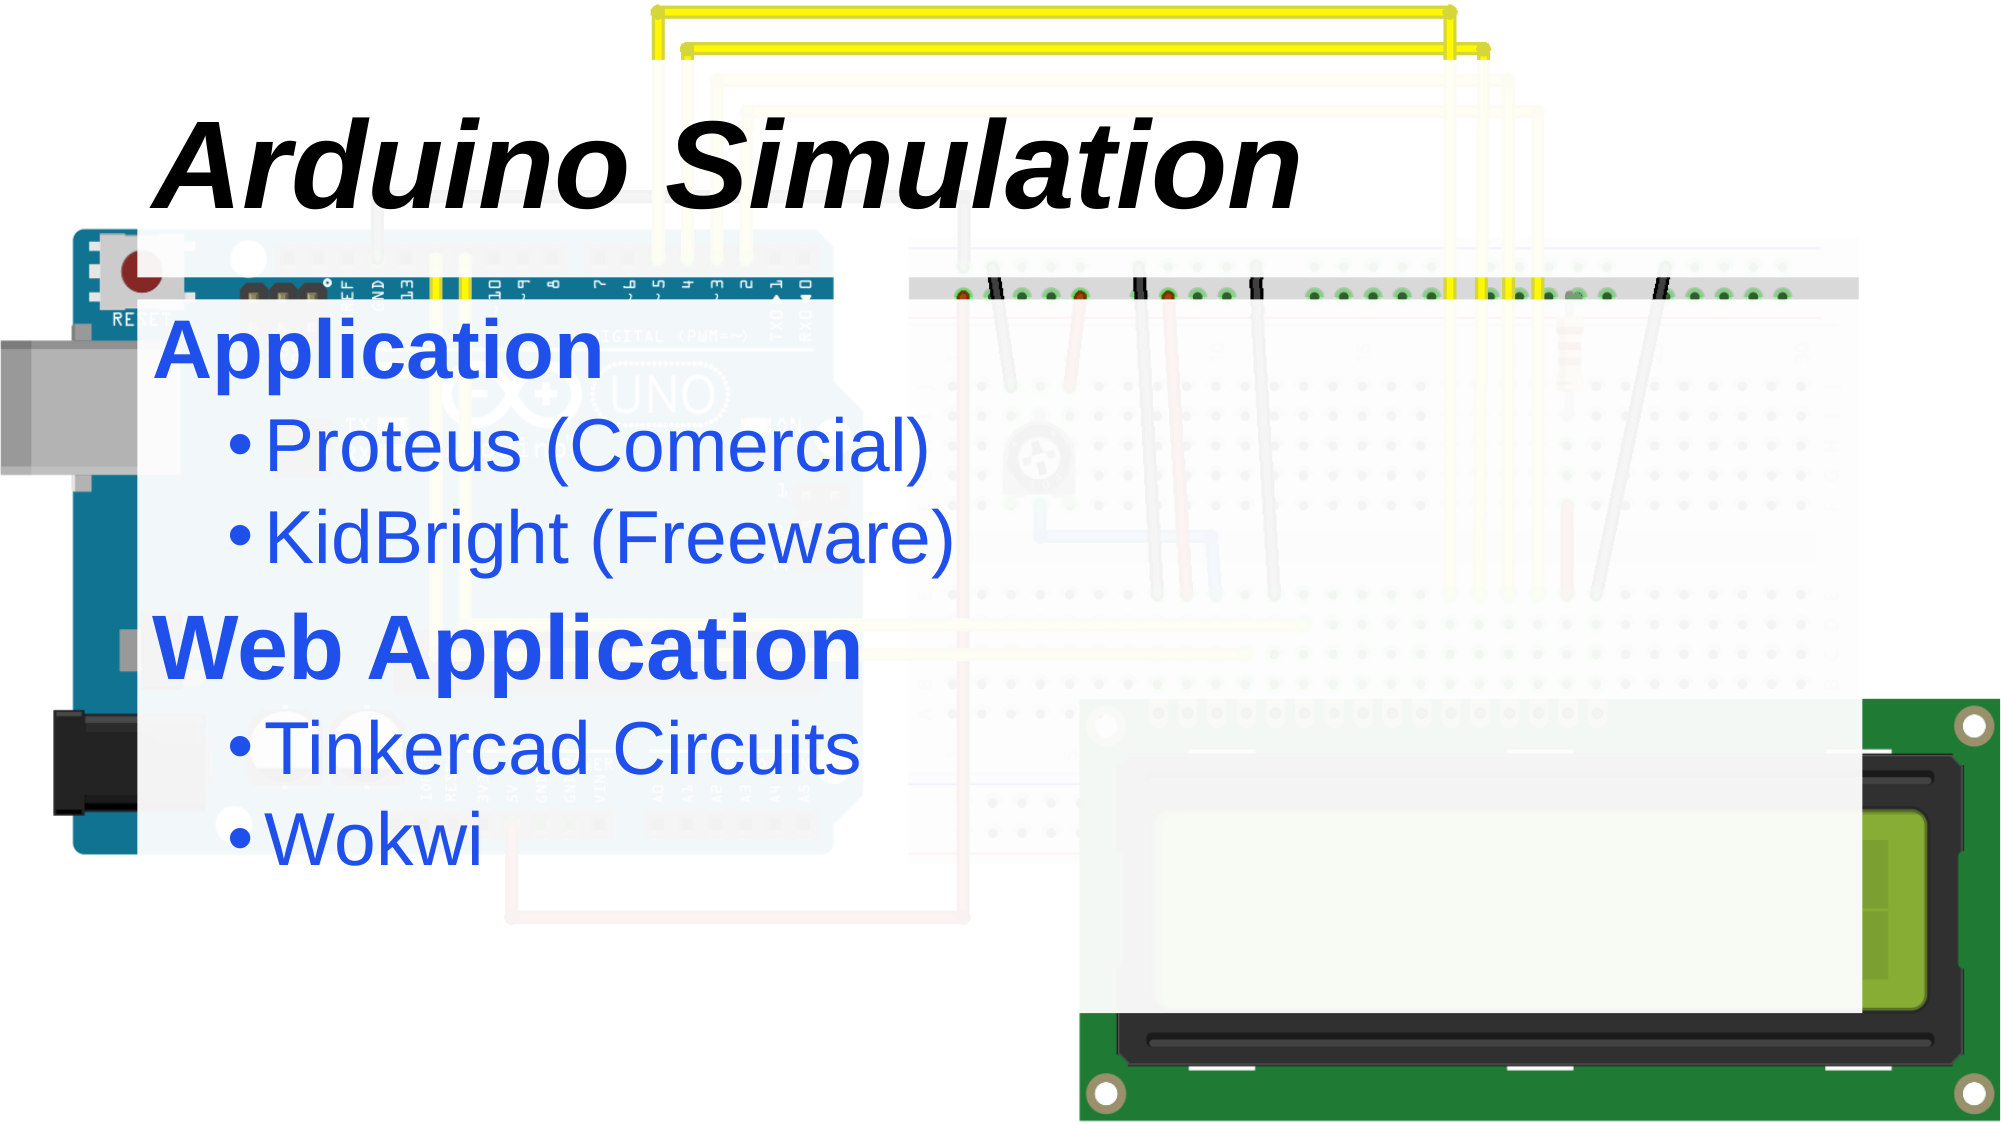

# Arduino Simulation
Application
Proteus (Comercial)
KidBright (Freeware)
Web Application
Tinkercad Circuits
Wokwi